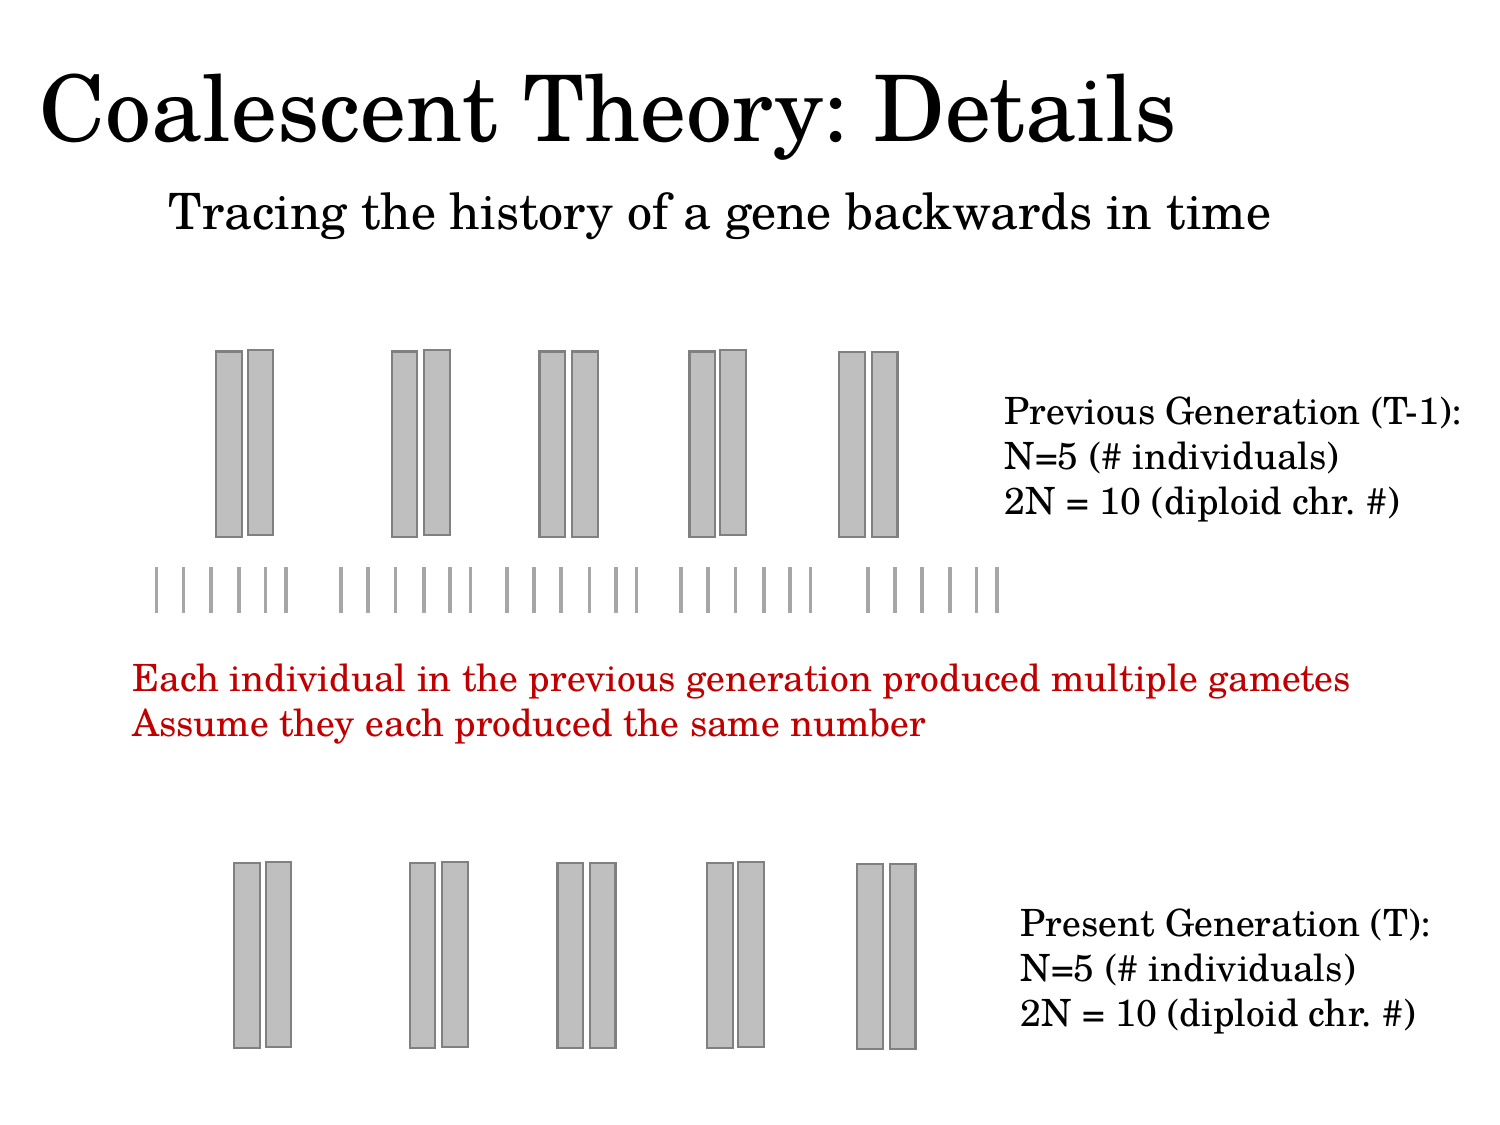

# Coalescent Theory: Details
Tracing the history of a gene backwards in time

Previous Generation (T-1):
N=5 (# individuals)
2N = 10 (diploid chr. #)
Each individual in the previous generation produced multiple gametes
Assume they each produced the same number

Present Generation (T):
N=5 (# individuals)
2N = 10 (diploid chr. #)